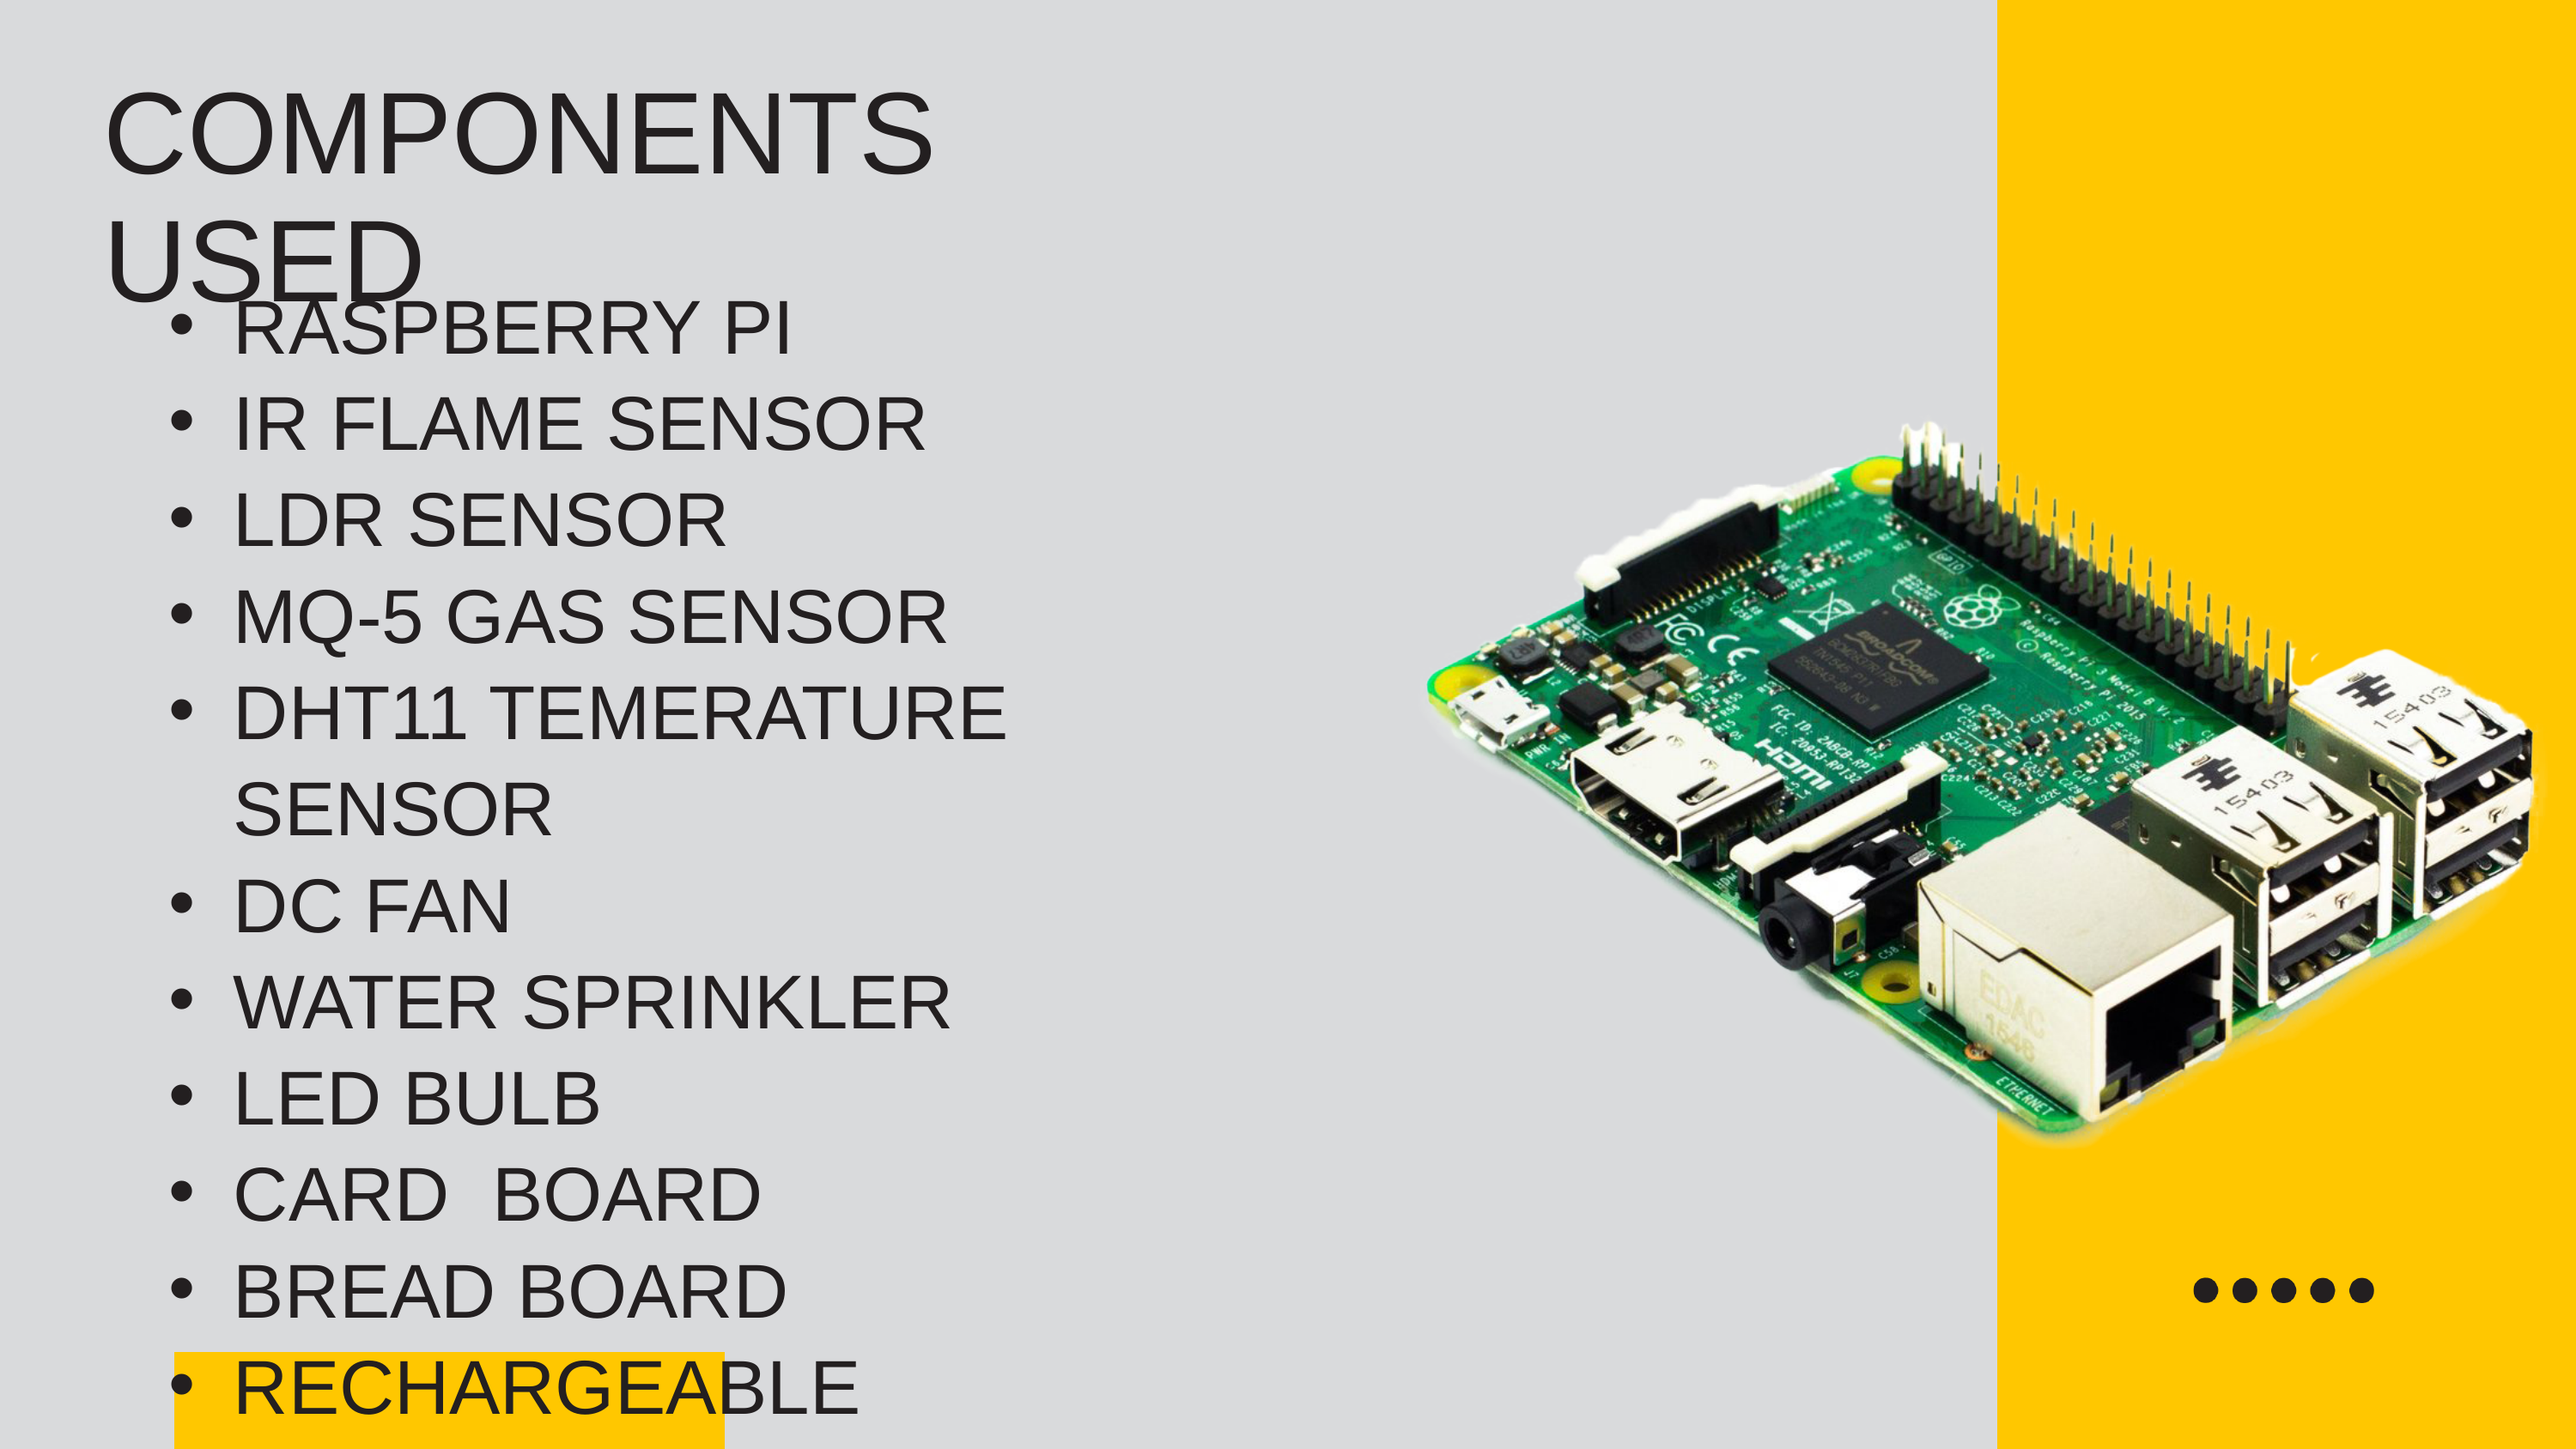

COMPONENTS USED

RASPBERRY PI​
IR FLAME SENSOR​
LDR SENSOR​
MQ-5 GAS SENSOR​
DHT11 TEMERATURE SENSOR​
DC FAN​
WATER SPRINKLER​
LED BULB​
CARD  BOARD​
BREAD BOARD​
RECHARGEABLE BATTERY